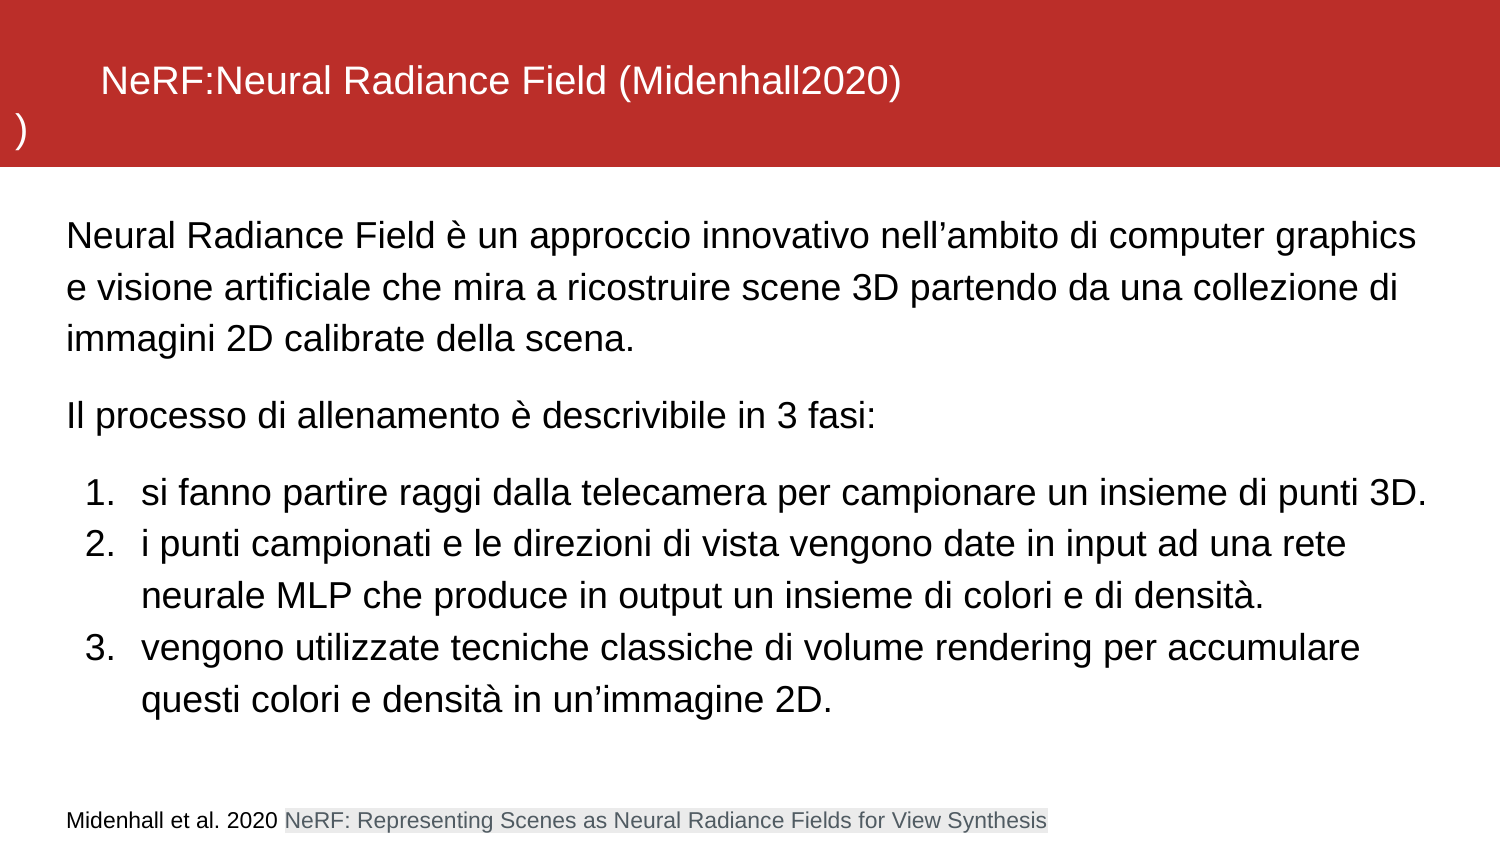

# NeRF:Neural Radiance Field (Midenhall2020)
)
Neural Radiance Field è un approccio innovativo nell’ambito di computer graphics e visione artificiale che mira a ricostruire scene 3D partendo da una collezione di immagini 2D calibrate della scena.
Il processo di allenamento è descrivibile in 3 fasi:
si fanno partire raggi dalla telecamera per campionare un insieme di punti 3D.
i punti campionati e le direzioni di vista vengono date in input ad una rete neurale MLP che produce in output un insieme di colori e di densità.
vengono utilizzate tecniche classiche di volume rendering per accumulare questi colori e densità in un’immagine 2D.
Midenhall et al. 2020 NeRF: Representing Scenes as Neural Radiance Fields for View Synthesis